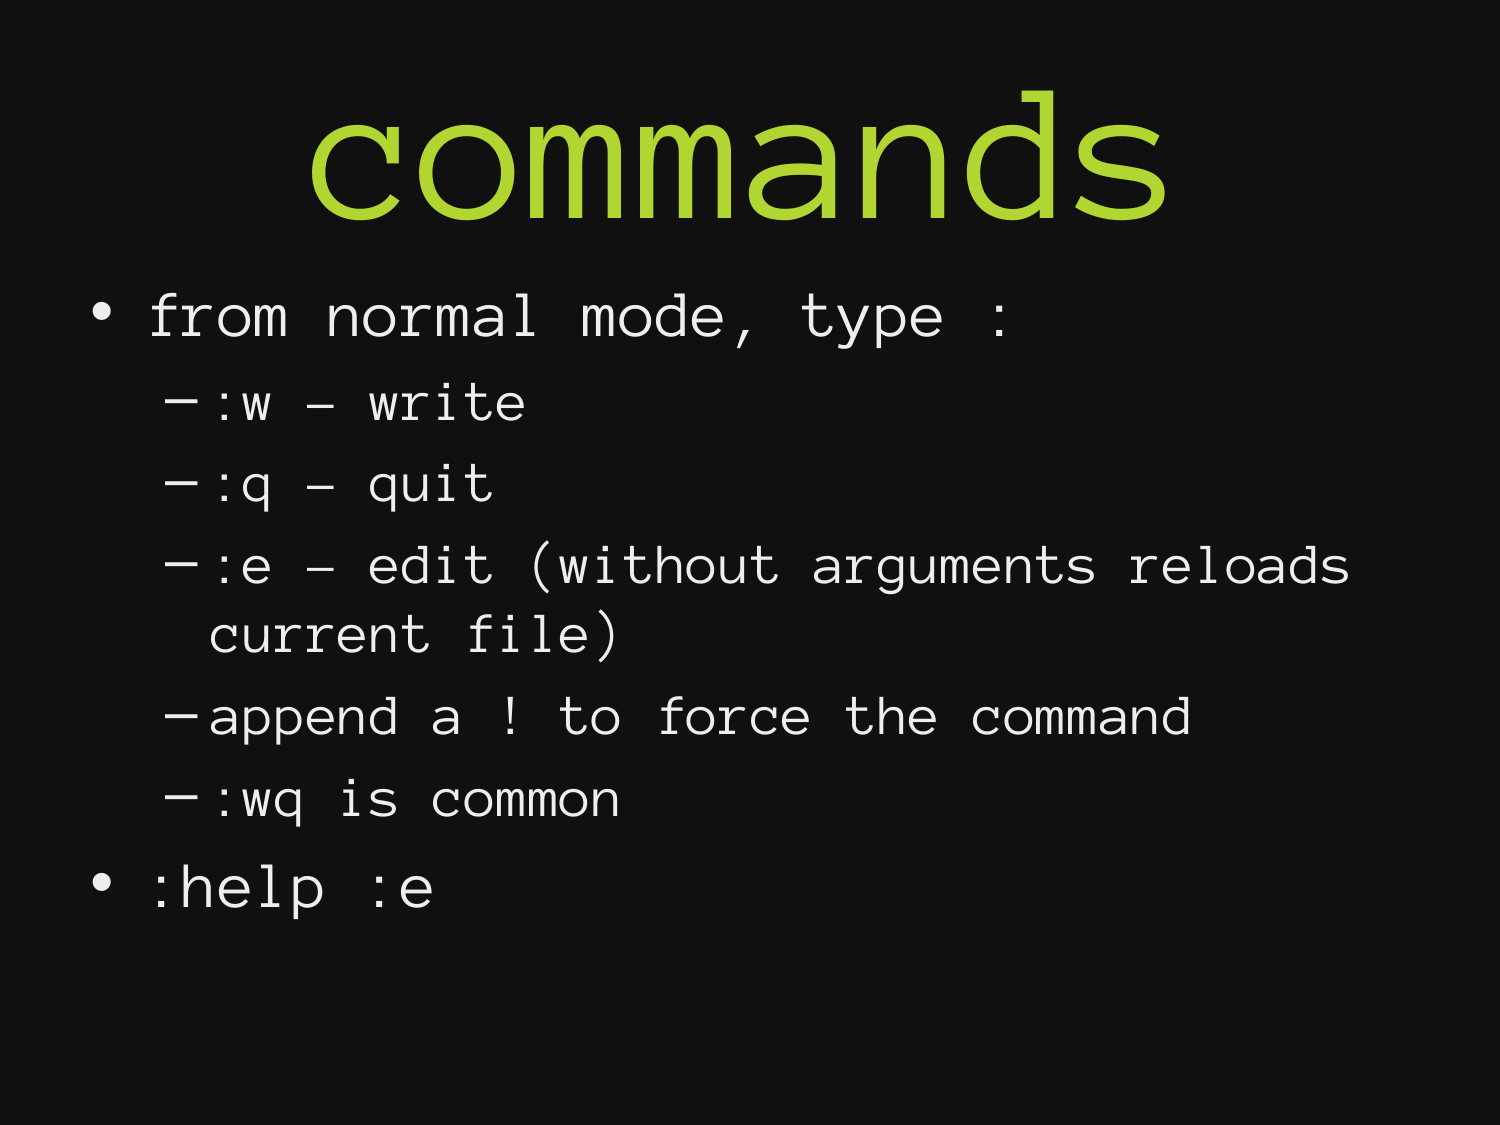

# commands
from normal mode, type :
:w - write
:q - quit
:e – edit (without arguments reloads current file)
append a ! to force the command
:wq is common
:help :e